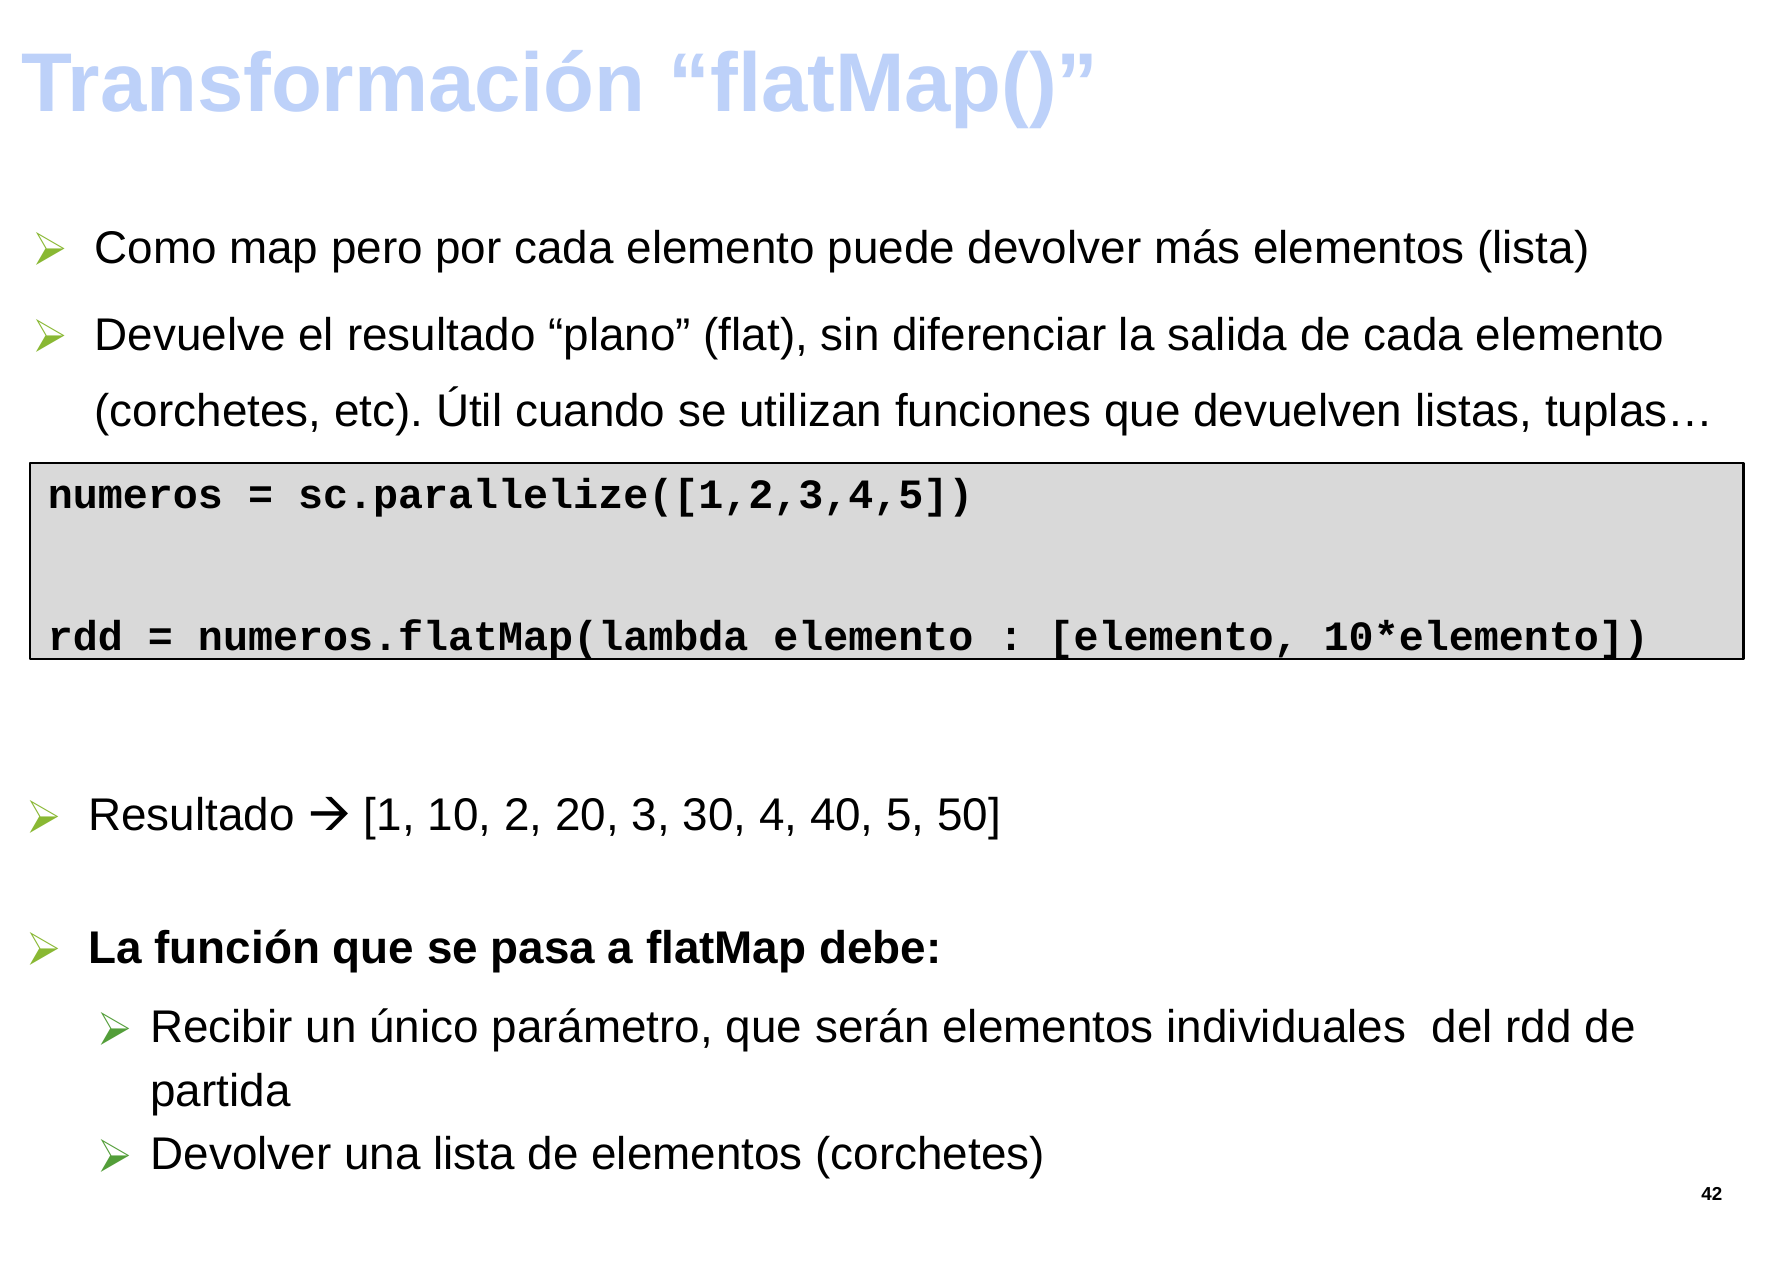

#

Transformación “flatMap()”
Como map pero por cada elemento puede devolver más elementos (lista)
Devuelve el resultado “plano” (flat), sin diferenciar la salida de cada elemento (corchetes, etc). Útil cuando se utilizan funciones que devuelven listas, tuplas…
numeros = sc.parallelize([1,2,3,4,5])

rdd = numeros.flatMap(lambda elemento : [elemento, 10*elemento])
Resultado 🡪 [1, 10, 2, 20, 3, 30, 4, 40, 5, 50]

La función que se pasa a flatMap debe:
Recibir un único parámetro, que serán elementos individuales  del rdd de partida
Devolver una lista de elementos (corchetes)
42